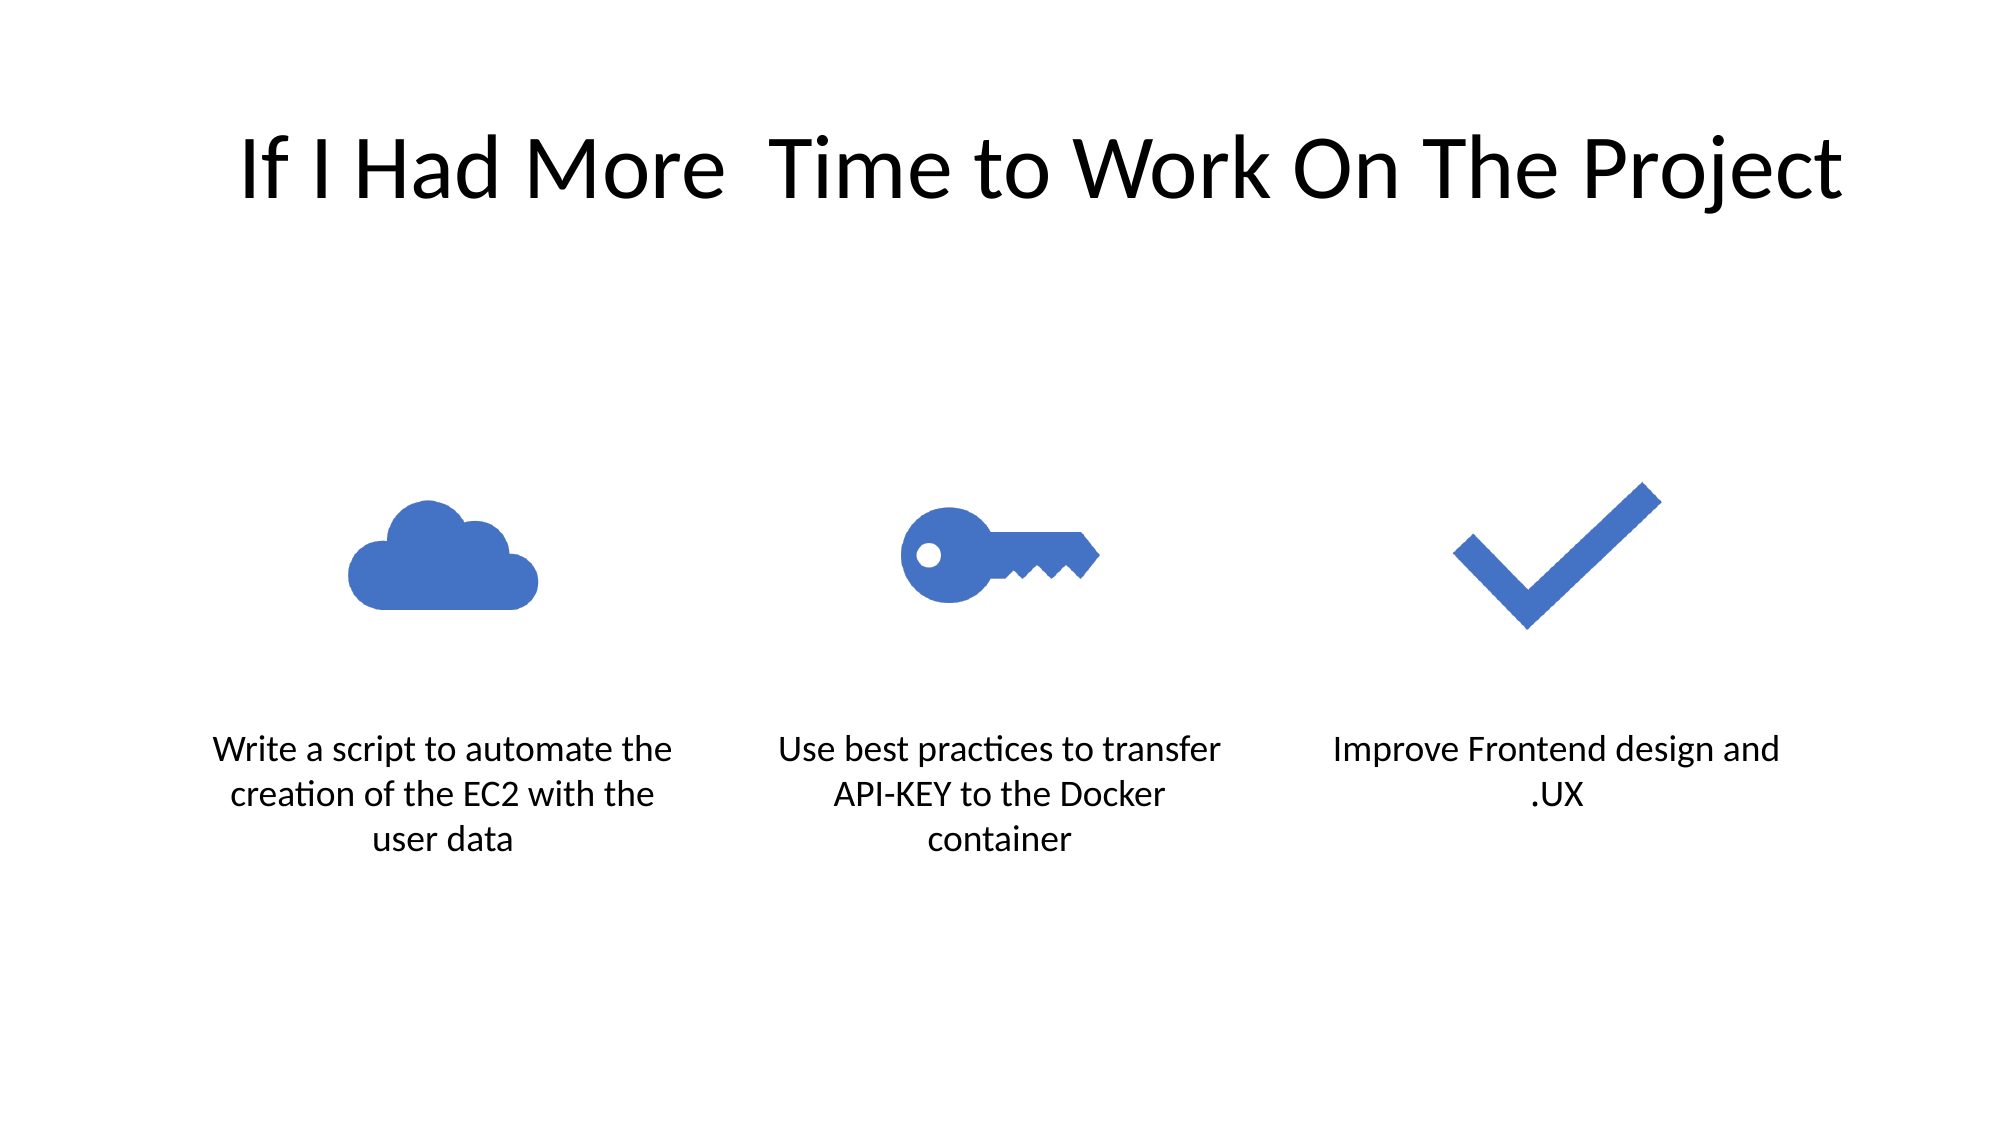

# If I Had More  Time to Work On The Project
Write a script to automate the creation of the EC2 with the user data
Use best practices to transfer API-KEY to the Docker container
Improve Frontend design and UX.